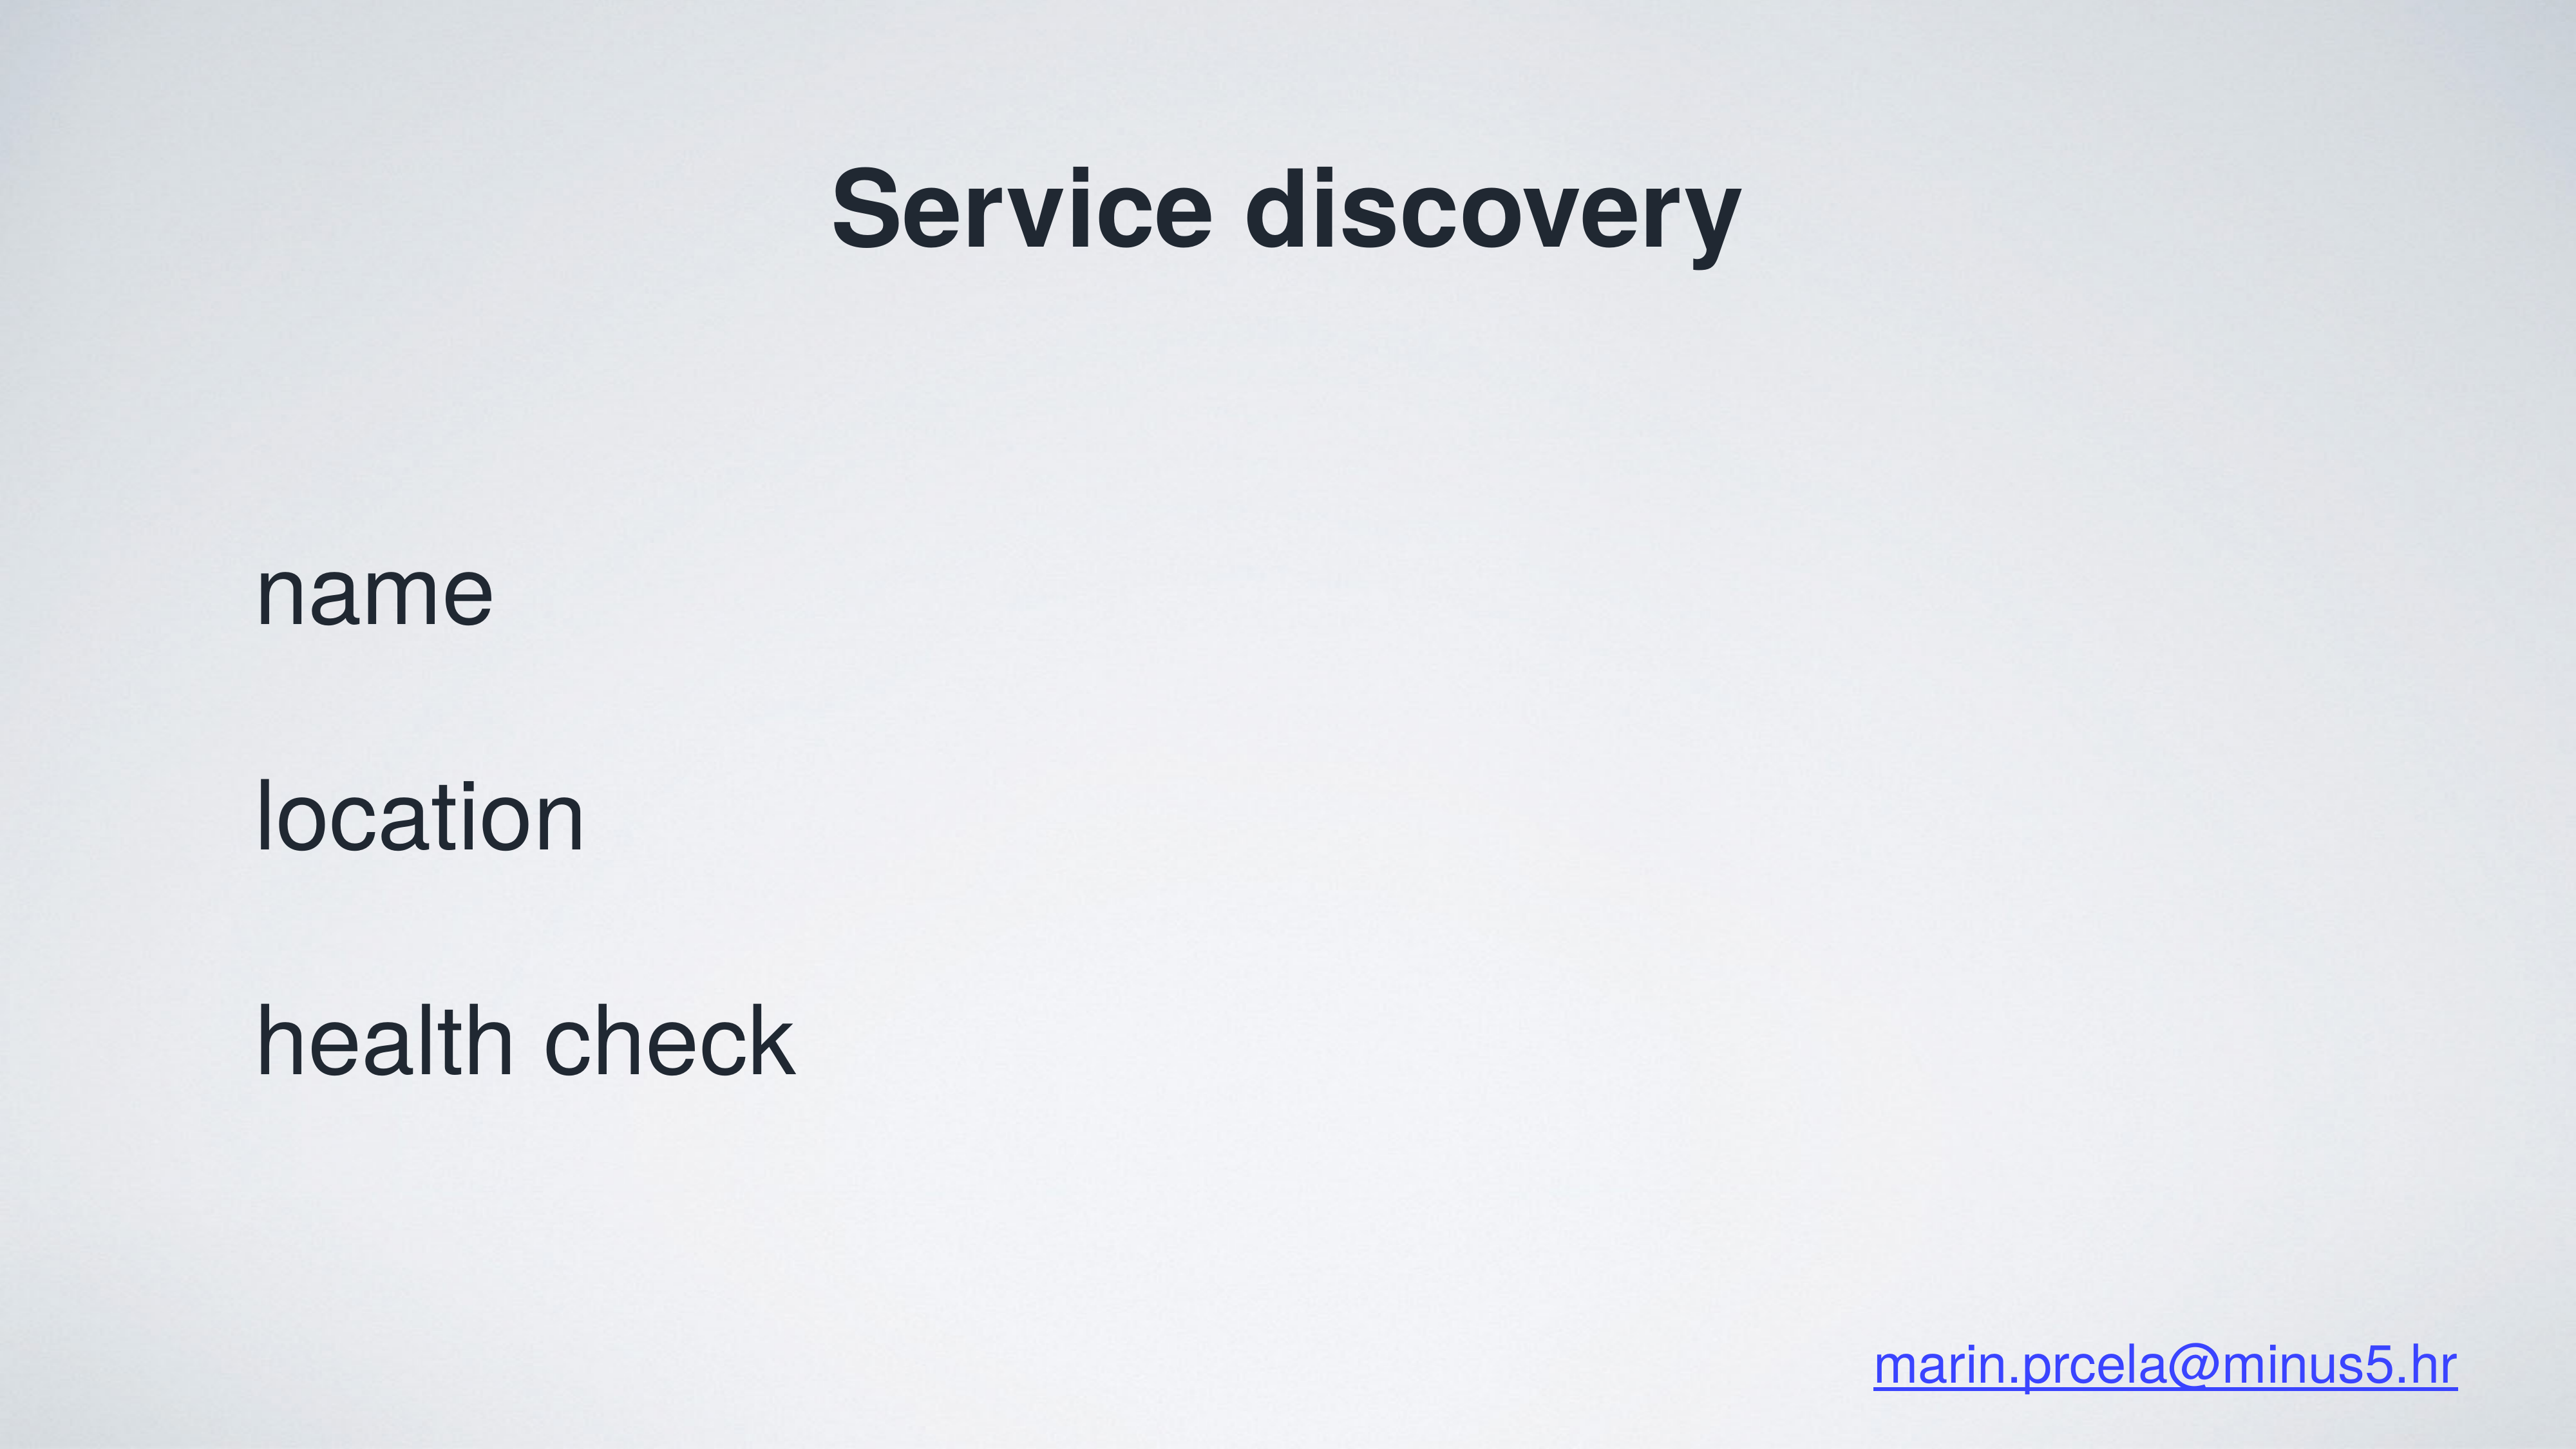

Service discovery
name
location
health check
marin.prcela@minus5.hr